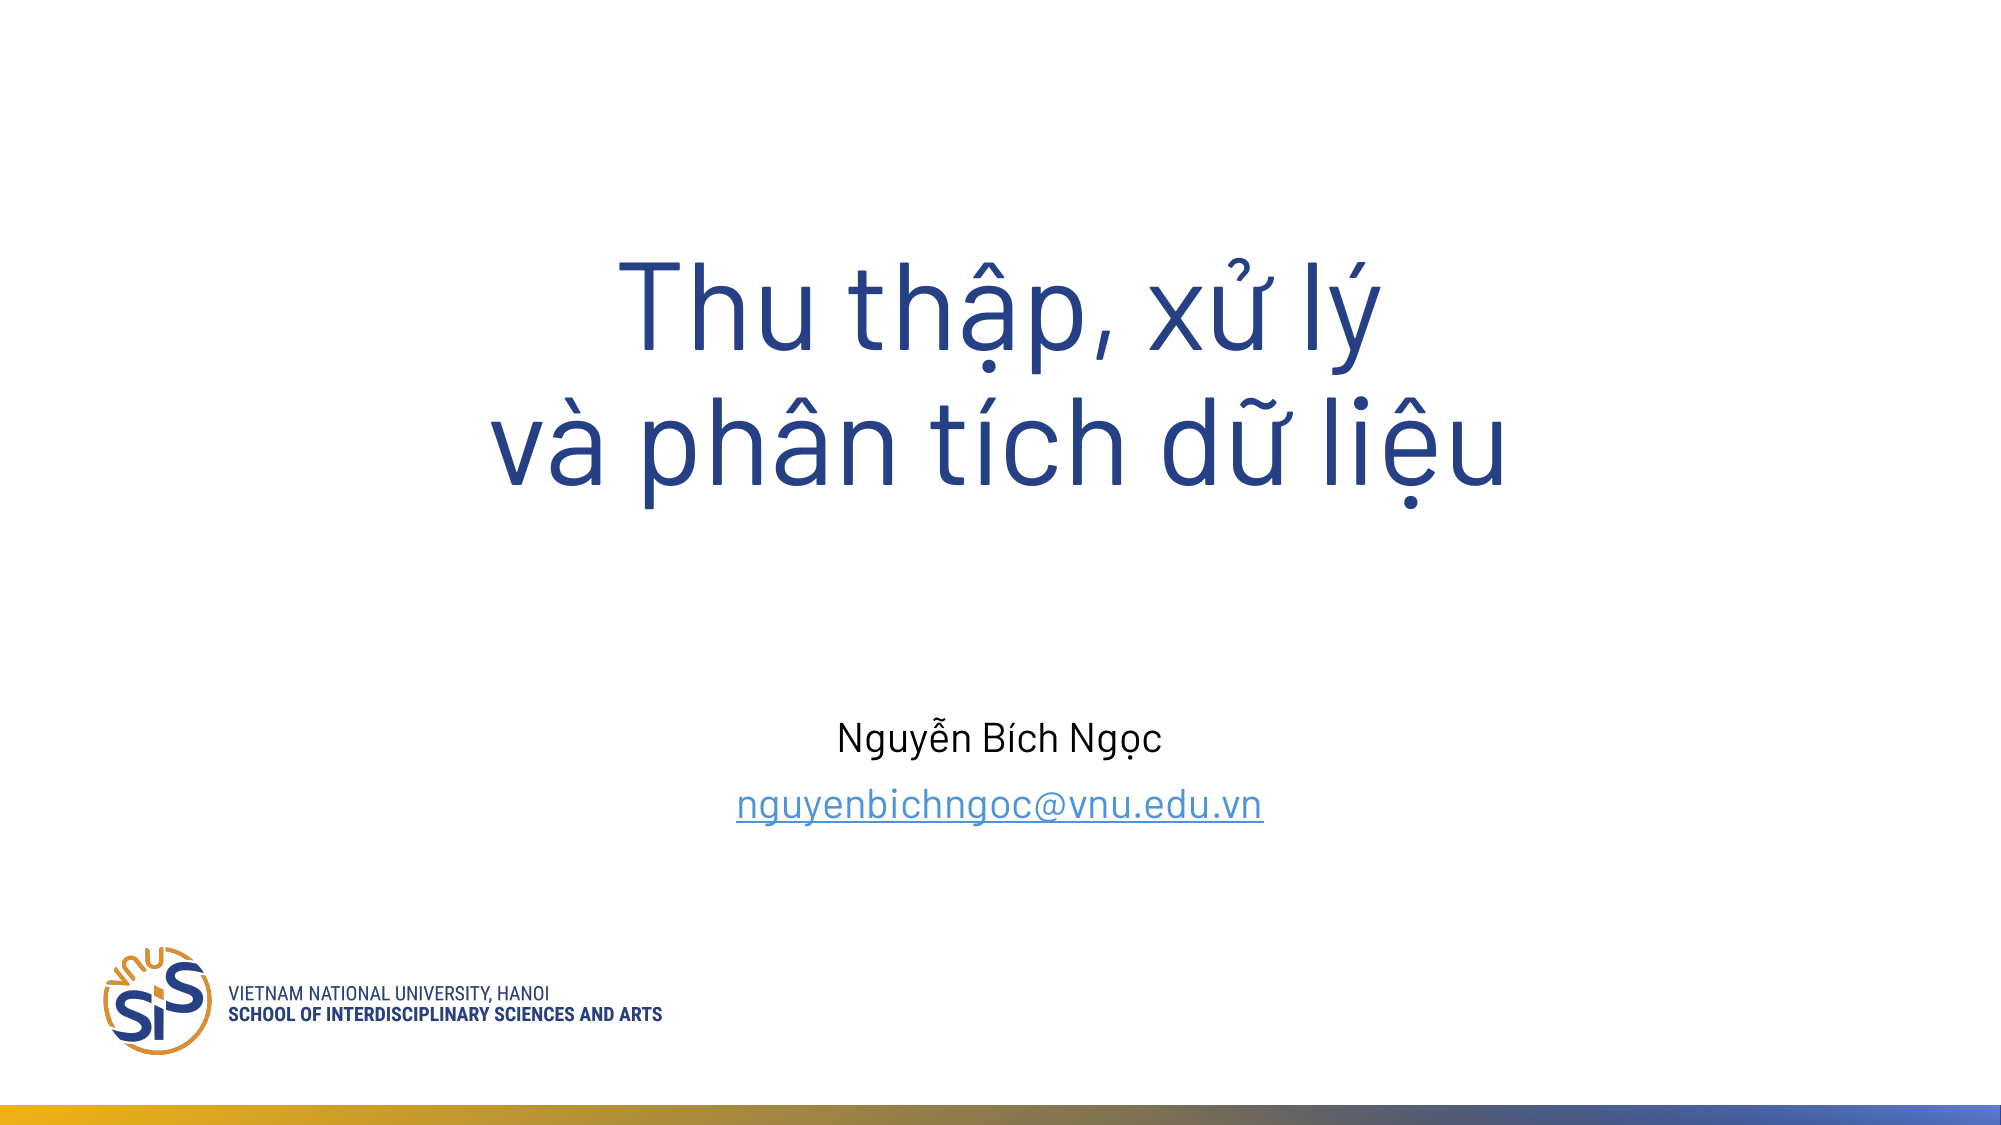

# Thu thập, xử lý và phân tích dữ liệu
Nguyễn Bích Ngọc
nguyenbichngoc@vnu.edu.vn